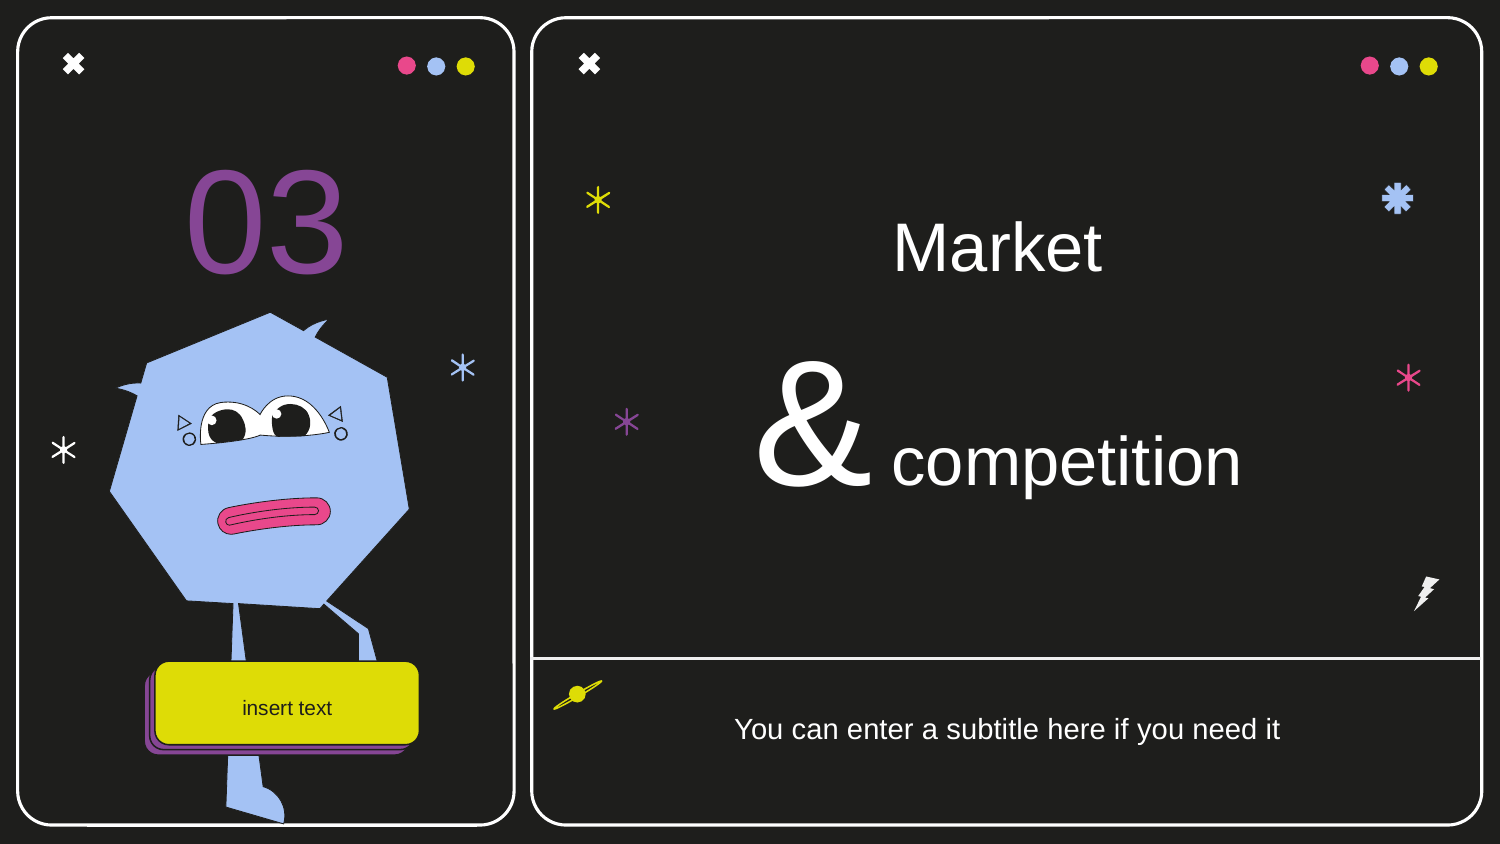

03
# Market
& competition

insert text
You can enter a subtitle here if you need it